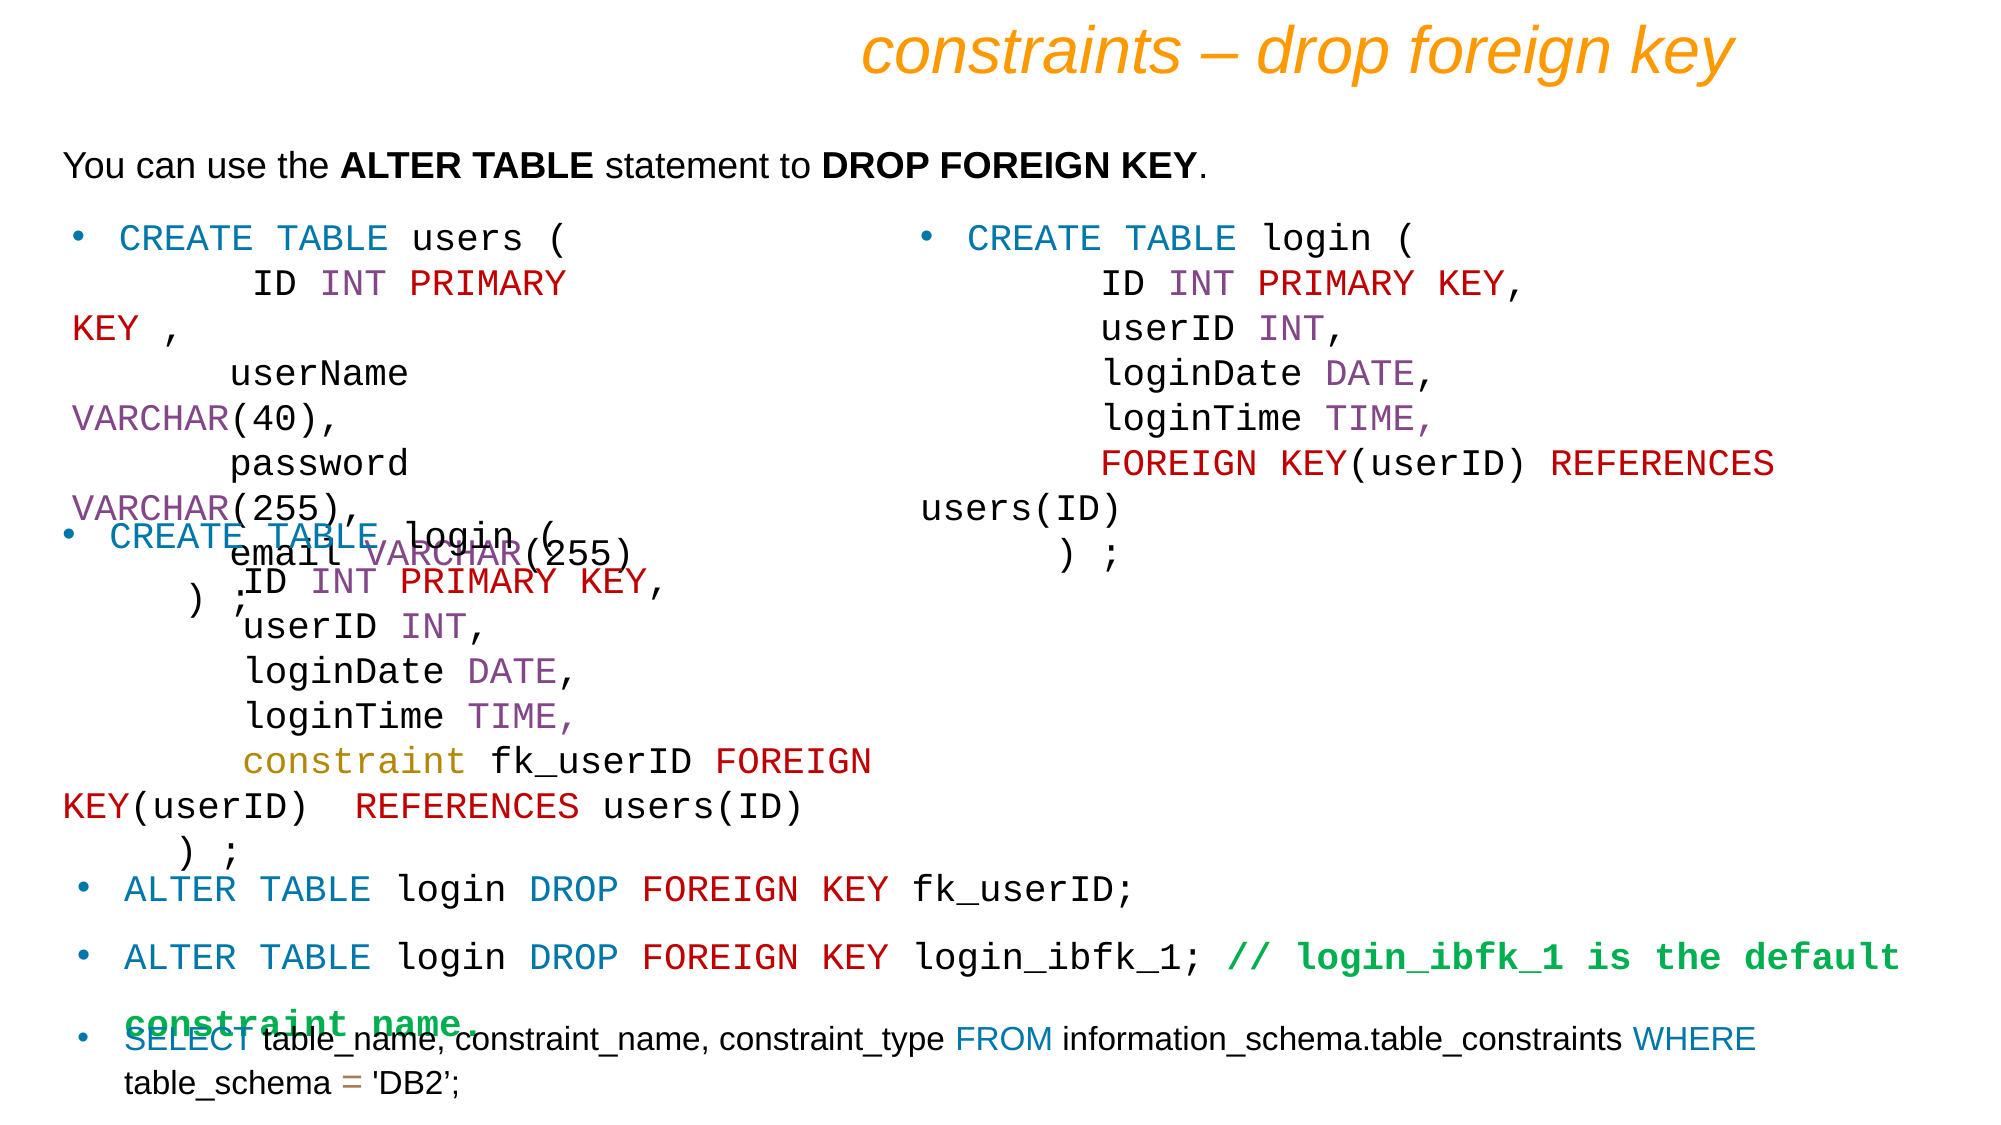

constraints – drop foreign key
You can use the ALTER TABLE statement to DROP FOREIGN KEY.
CREATE TABLE users (
        ID INT PRIMARY KEY ,
       userName VARCHAR(40),
       password VARCHAR(255),
       email VARCHAR(255)
     ) ;
CREATE TABLE login (
        ID INT PRIMARY KEY,
        userID INT,
        loginDate DATE,
        loginTime TIME,
        FOREIGN KEY(userID) REFERENCES users(ID)
      ) ;
CREATE TABLE login (
        ID INT PRIMARY KEY,
        userID INT,
        loginDate DATE,
        loginTime TIME,
        constraint fk_userID FOREIGN KEY(userID)  REFERENCES users(ID)
     ) ;
ALTER TABLE login DROP FOREIGN KEY fk_userID;
ALTER TABLE login DROP FOREIGN KEY login_ibfk_1; // login_ibfk_1 is the default constraint name.
SELECT table_name, constraint_name, constraint_type FROM information_schema.table_constraints WHERE table_schema = 'DB2’;